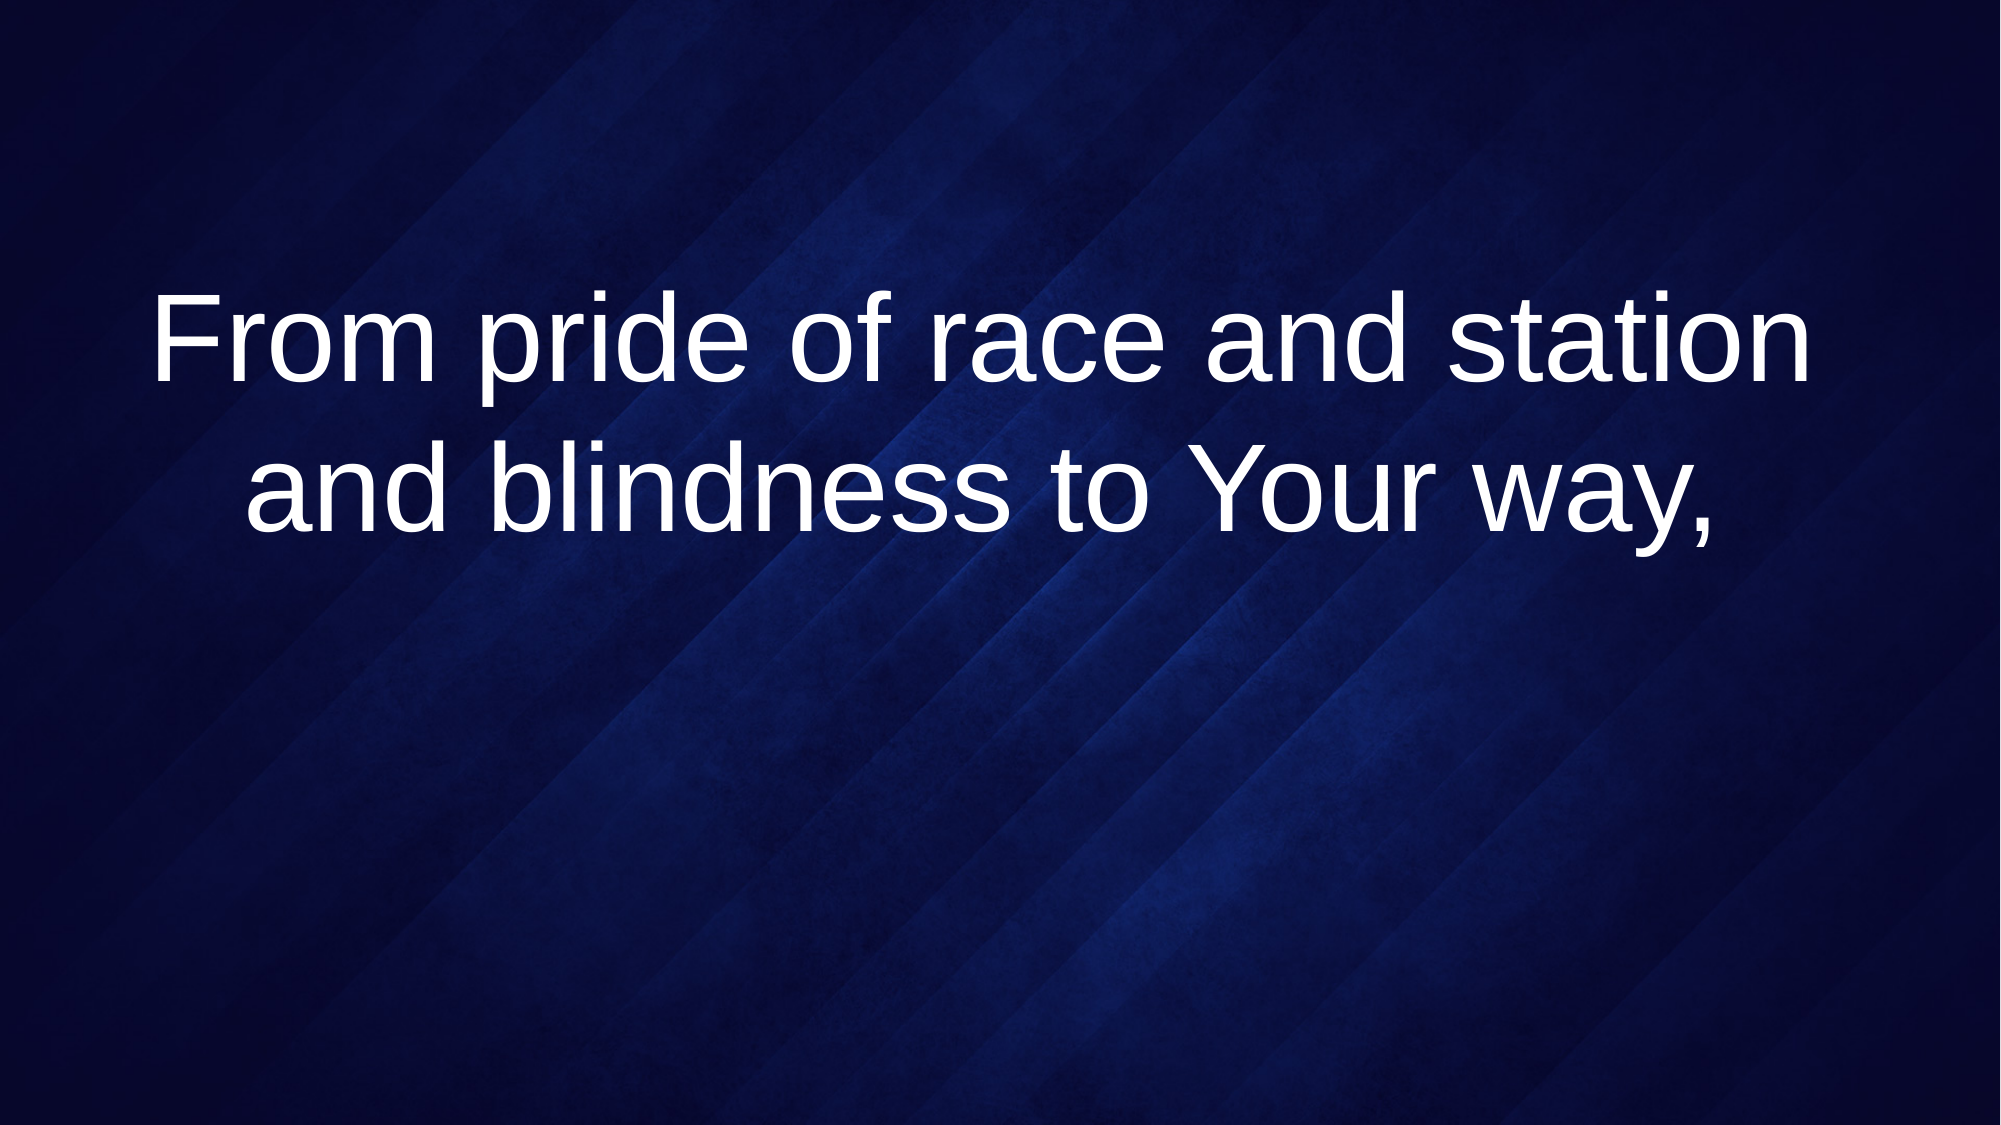

# From pride of race and station and blindness to Your way,